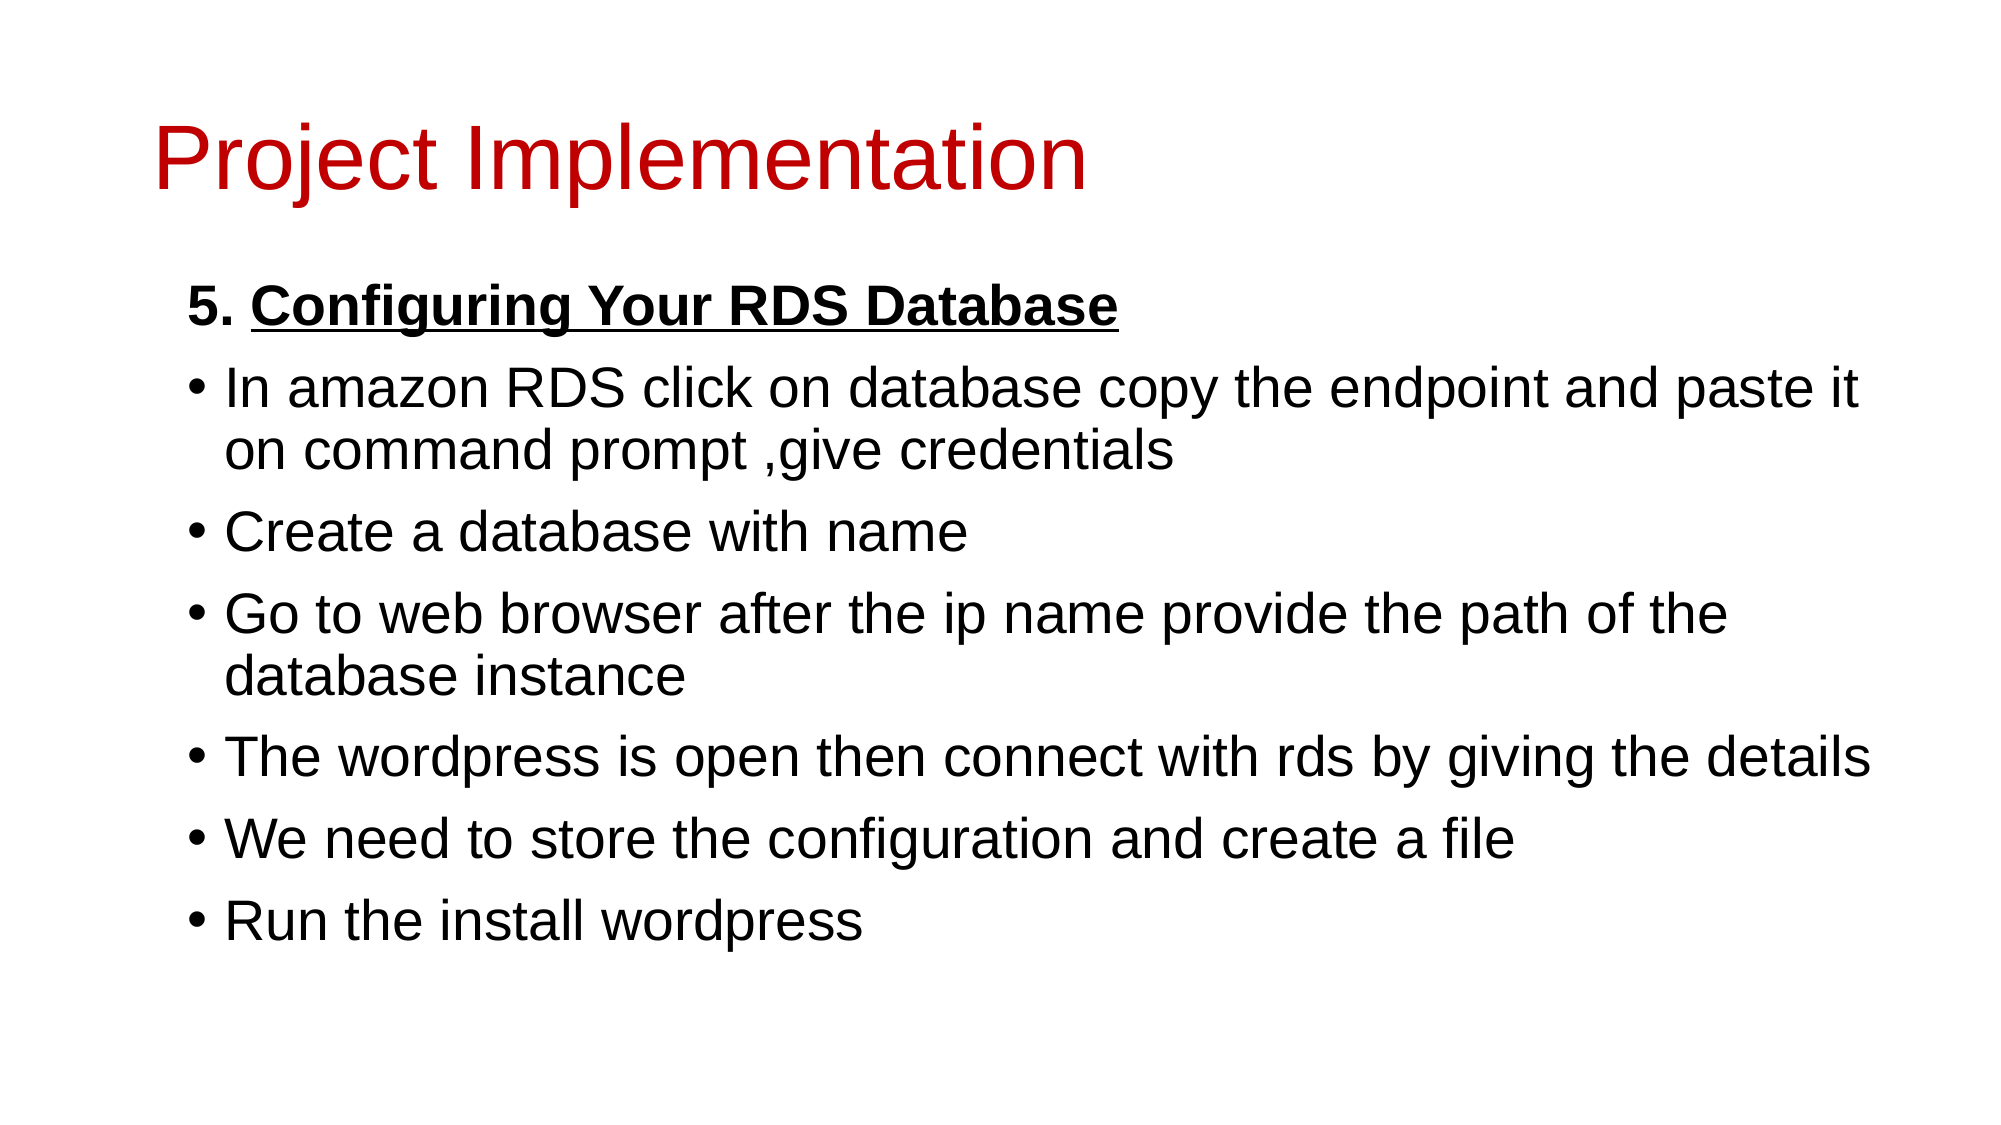

# Project Implementation
5. Configuring Your RDS Database
In amazon RDS click on database copy the endpoint and paste it on command prompt ,give credentials
Create a database with name
Go to web browser after the ip name provide the path of the database instance
The wordpress is open then connect with rds by giving the details
We need to store the configuration and create a file
Run the install wordpress